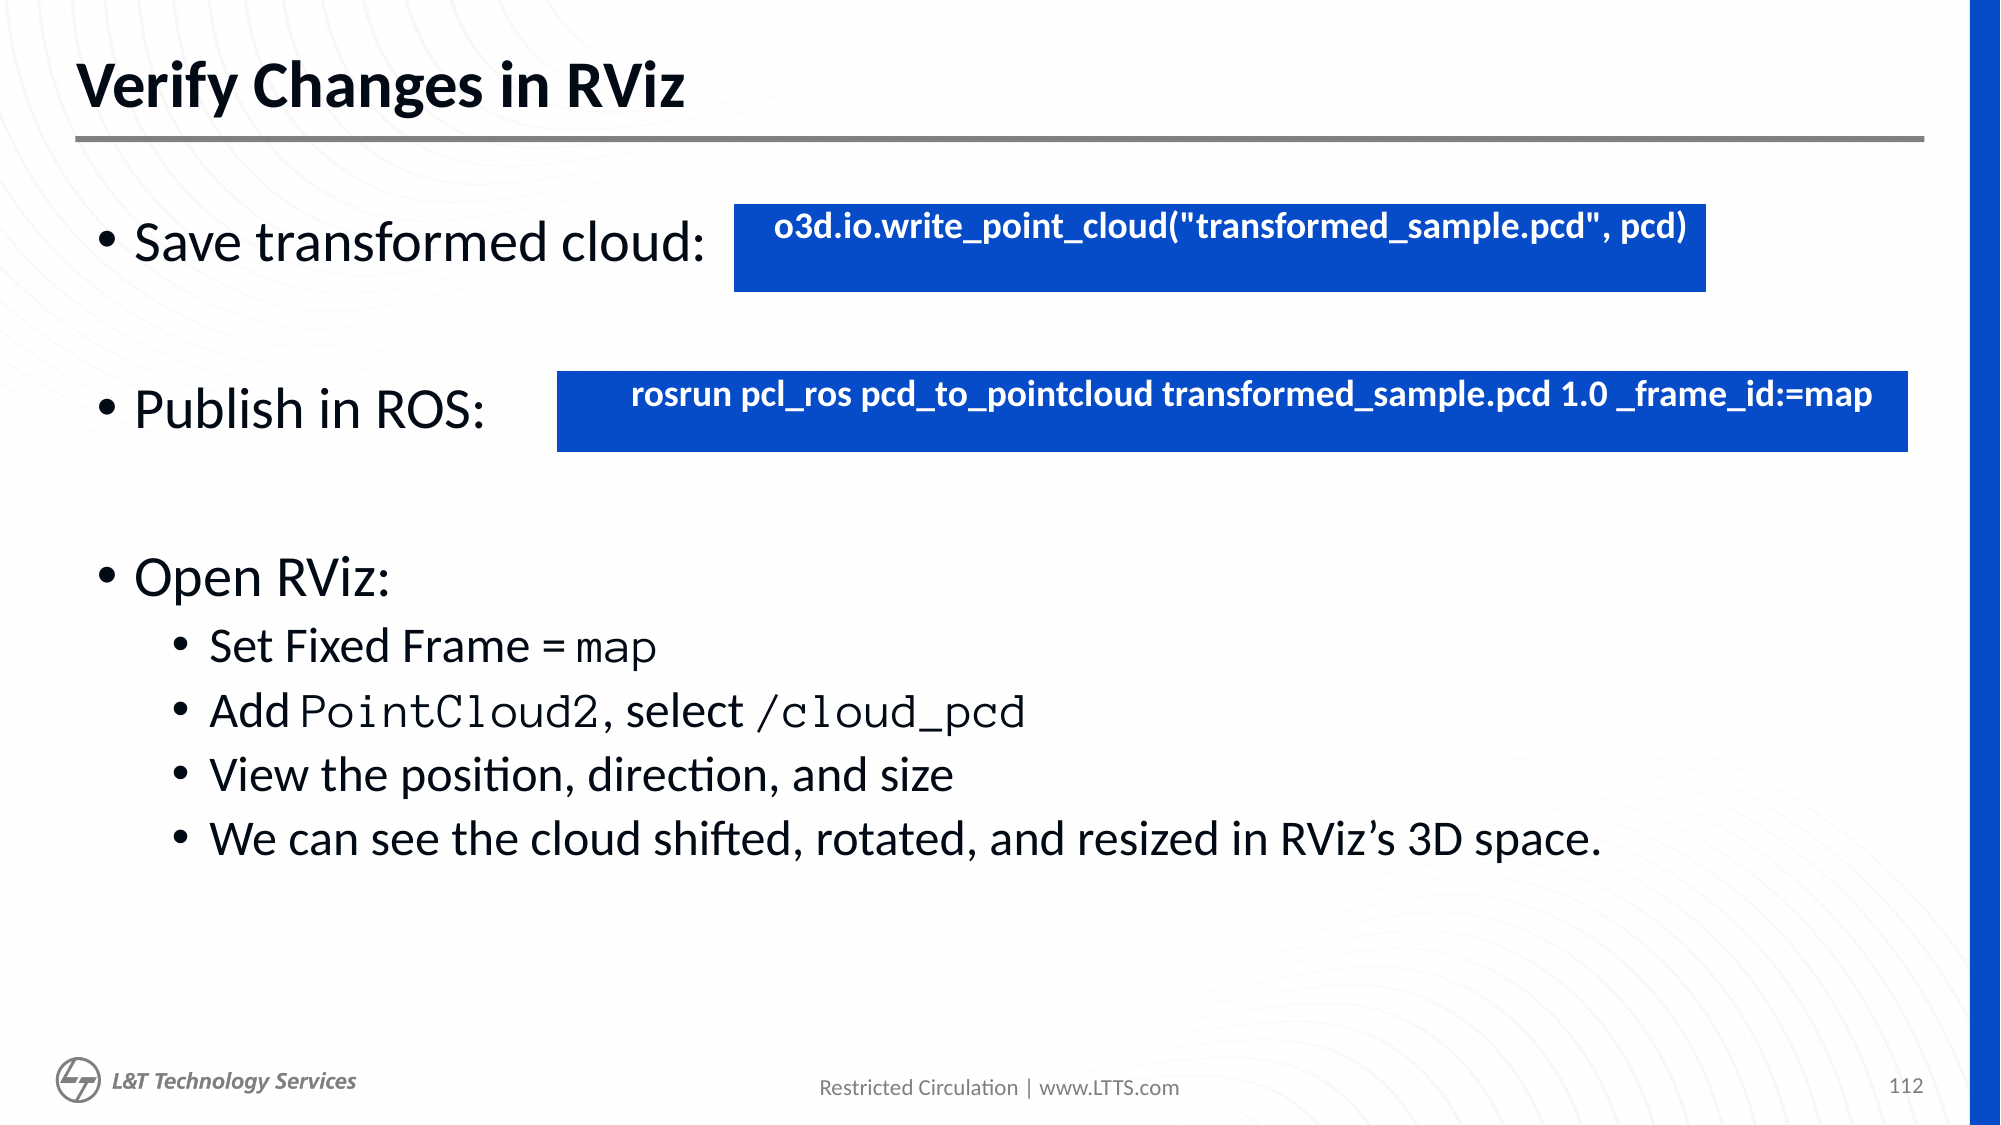

# Verify Changes in RViz
| o3d.io.write\_point\_cloud("transformed\_sample.pcd", pcd) |
| --- |
Save transformed cloud:

Publish in ROS:

Open RViz:
Set Fixed Frame = map
Add PointCloud2, select /cloud_pcd
View the position, direction, and size
We can see the cloud shifted, rotated, and resized in RViz’s 3D space.

| rosrun pcl\_ros pcd\_to\_pointcloud transformed\_sample.pcd 1.0 \_frame\_id:=map |
| --- |